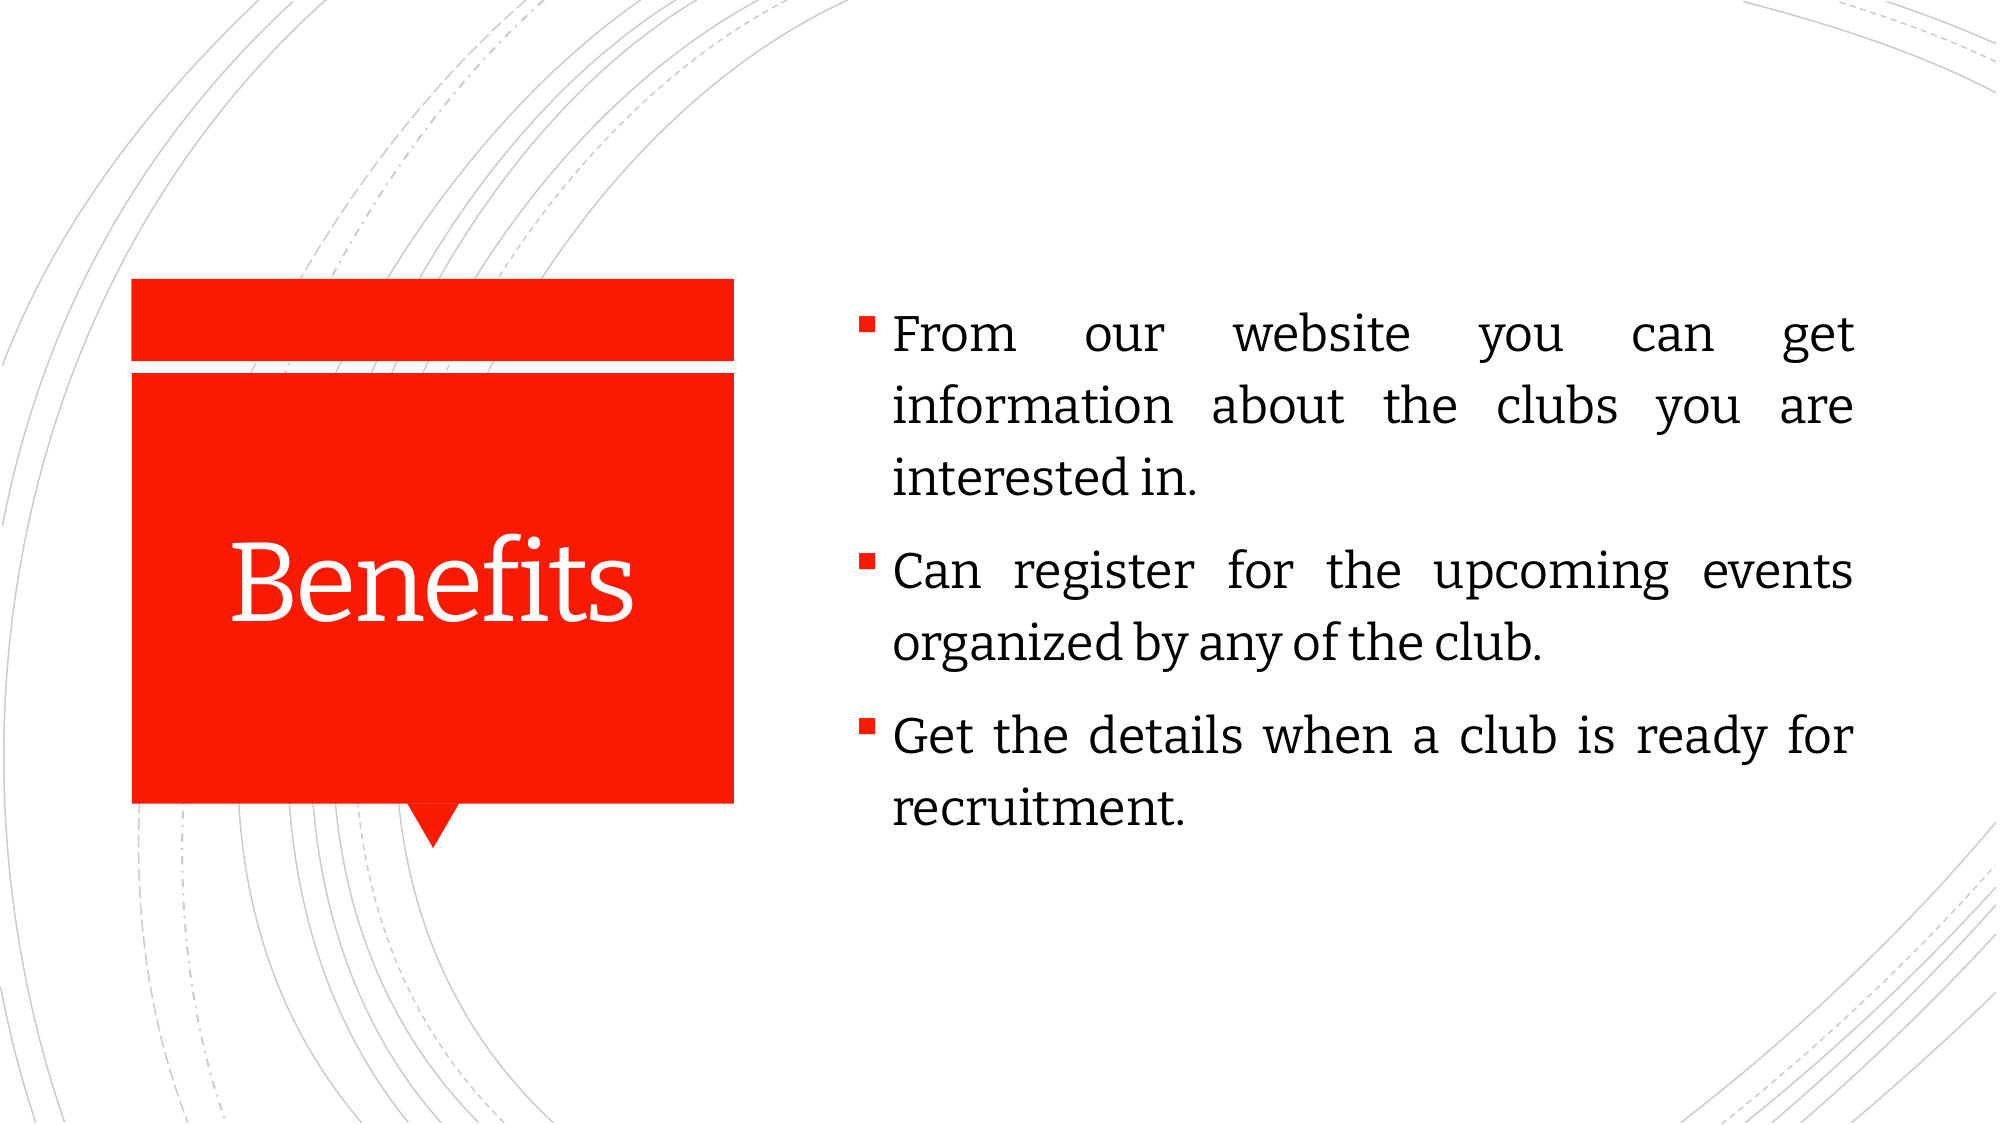

From our website you can get information about the clubs you are interested in.
Can register for the upcoming events organized by any of the club.
Get the details when a club is ready for recruitment.
# Benefits